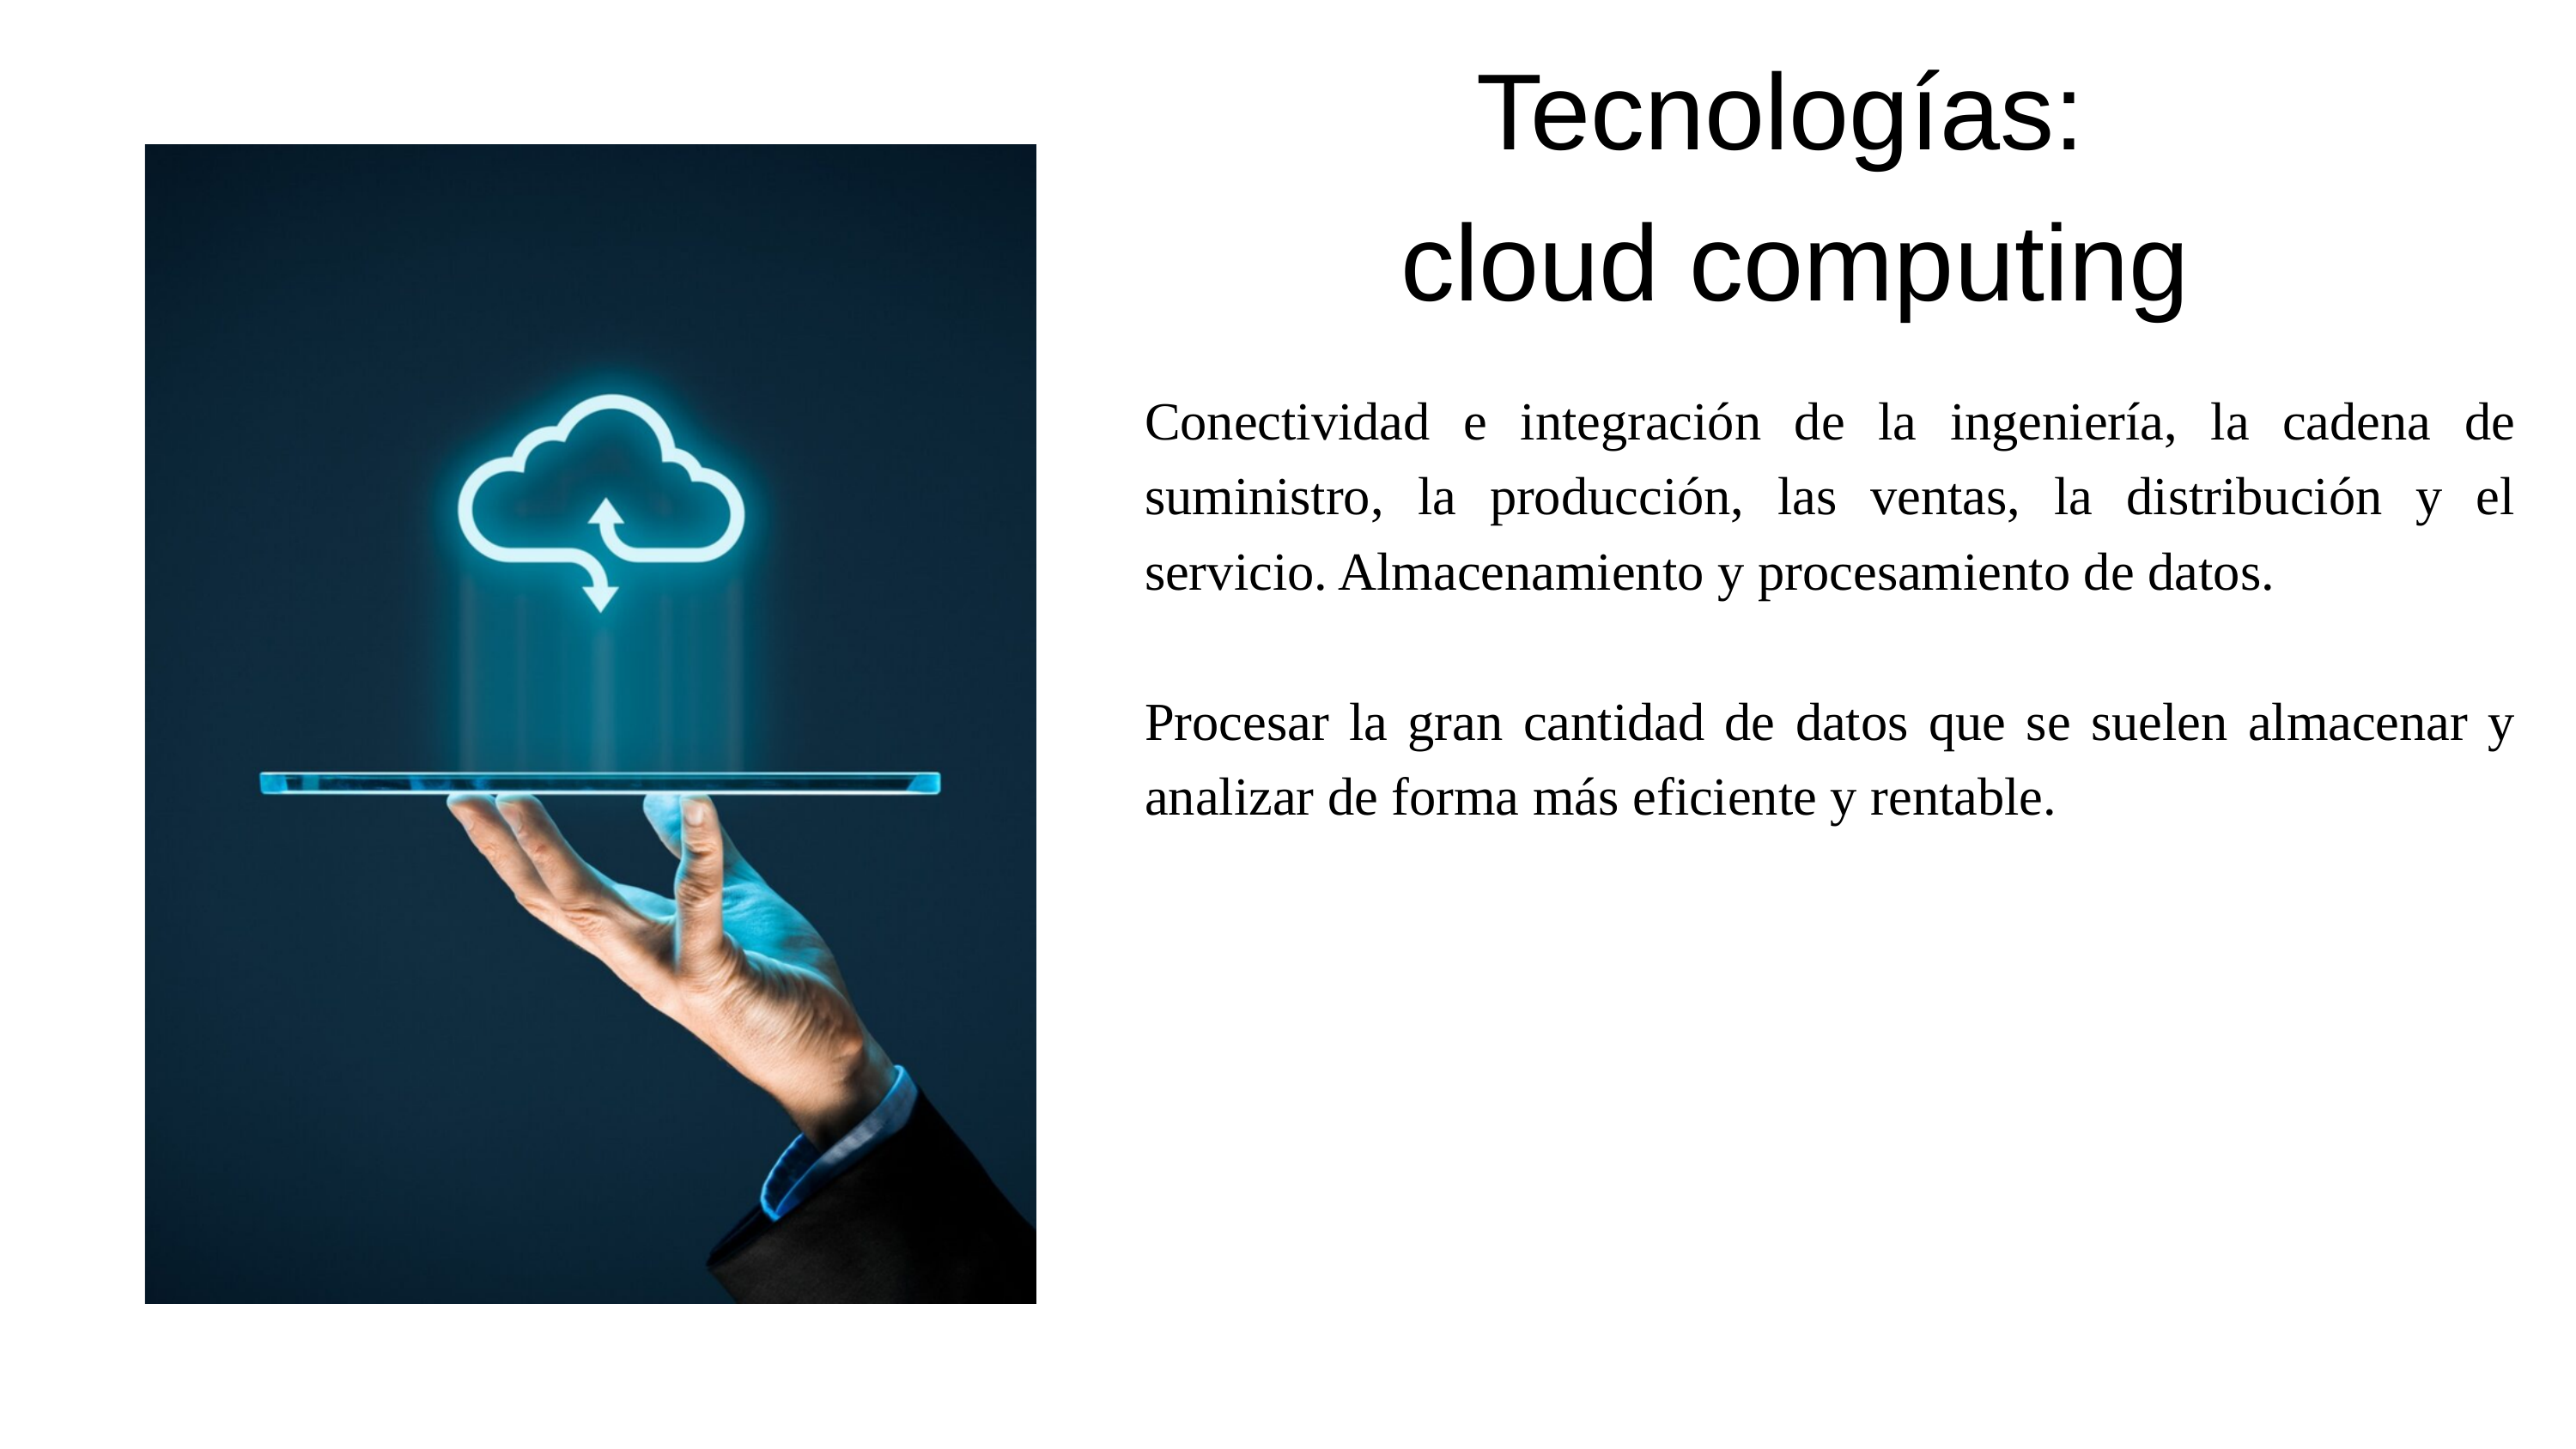

Tecnologías:
cloud computing

Conectividad e integración de la ingeniería, la cadena de suministro, la producción, las ventas, la distribución y el servicio. Almacenamiento y procesamiento de datos.

Procesar la gran cantidad de datos que se suelen almacenar y analizar de forma más eficiente y rentable.